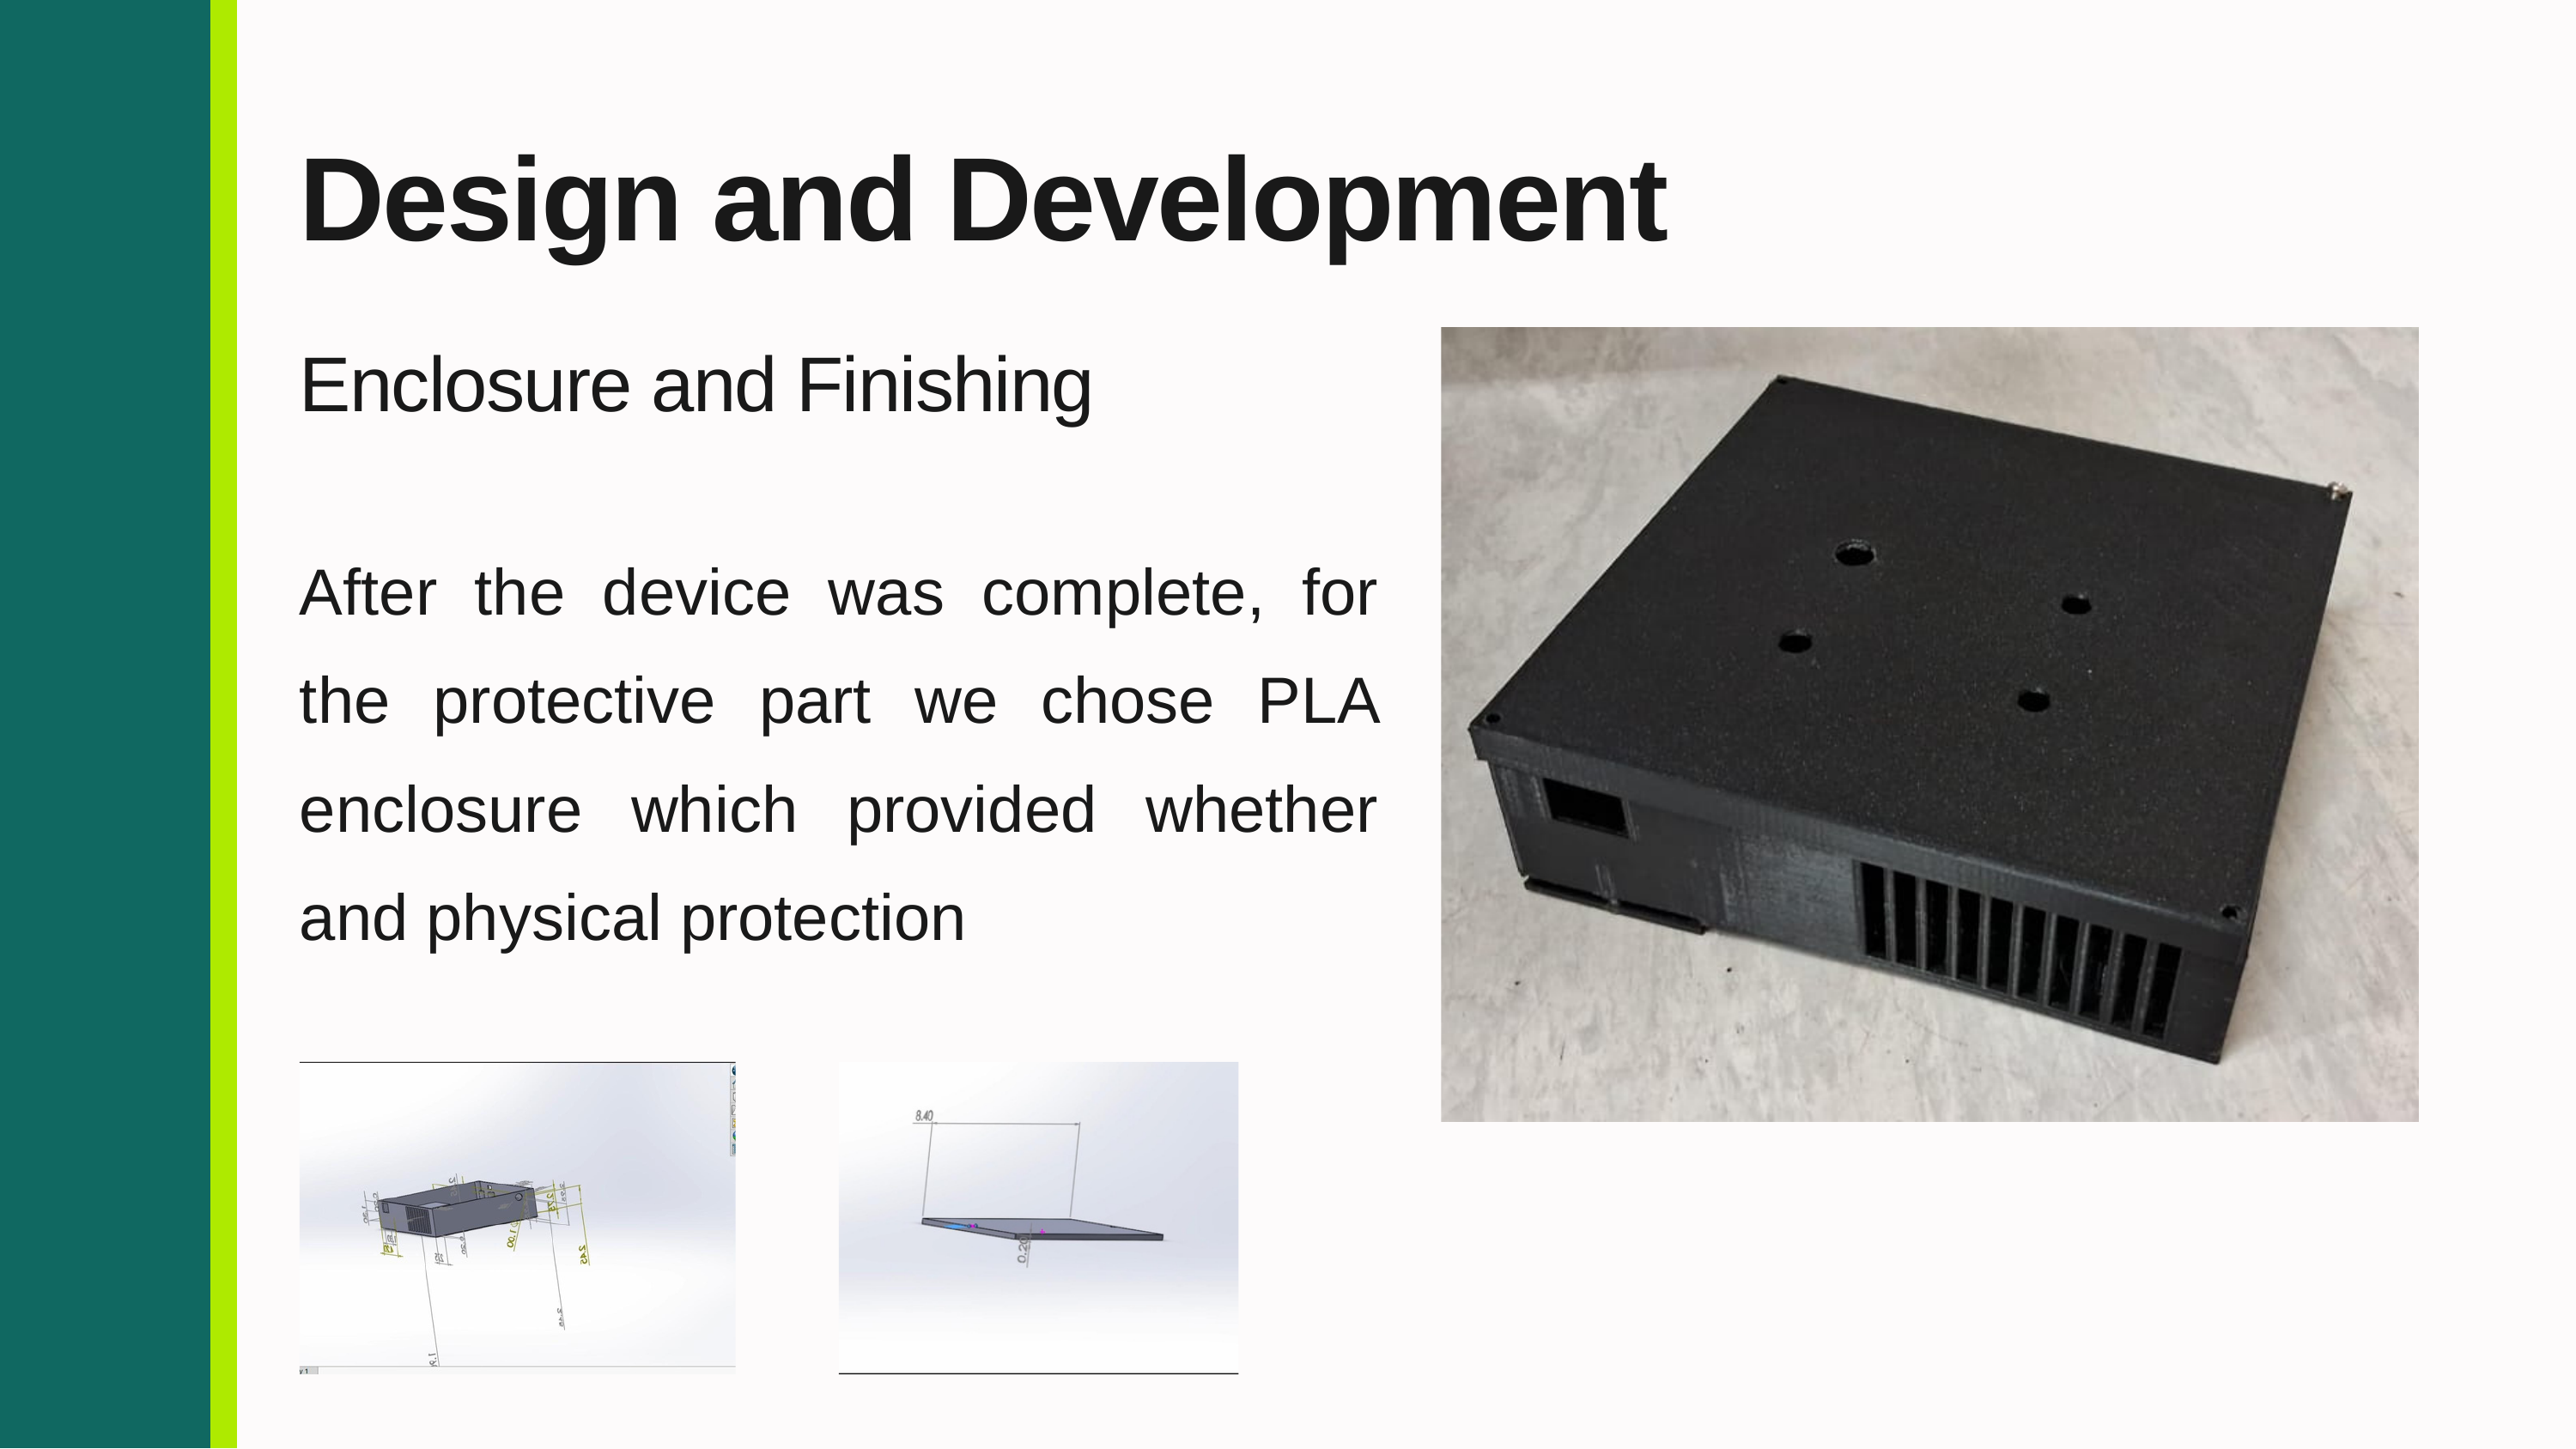

Design and Development
Enclosure and Finishing

After the device was complete, for the protective part we chose PLA enclosure which provided whether and physical protection